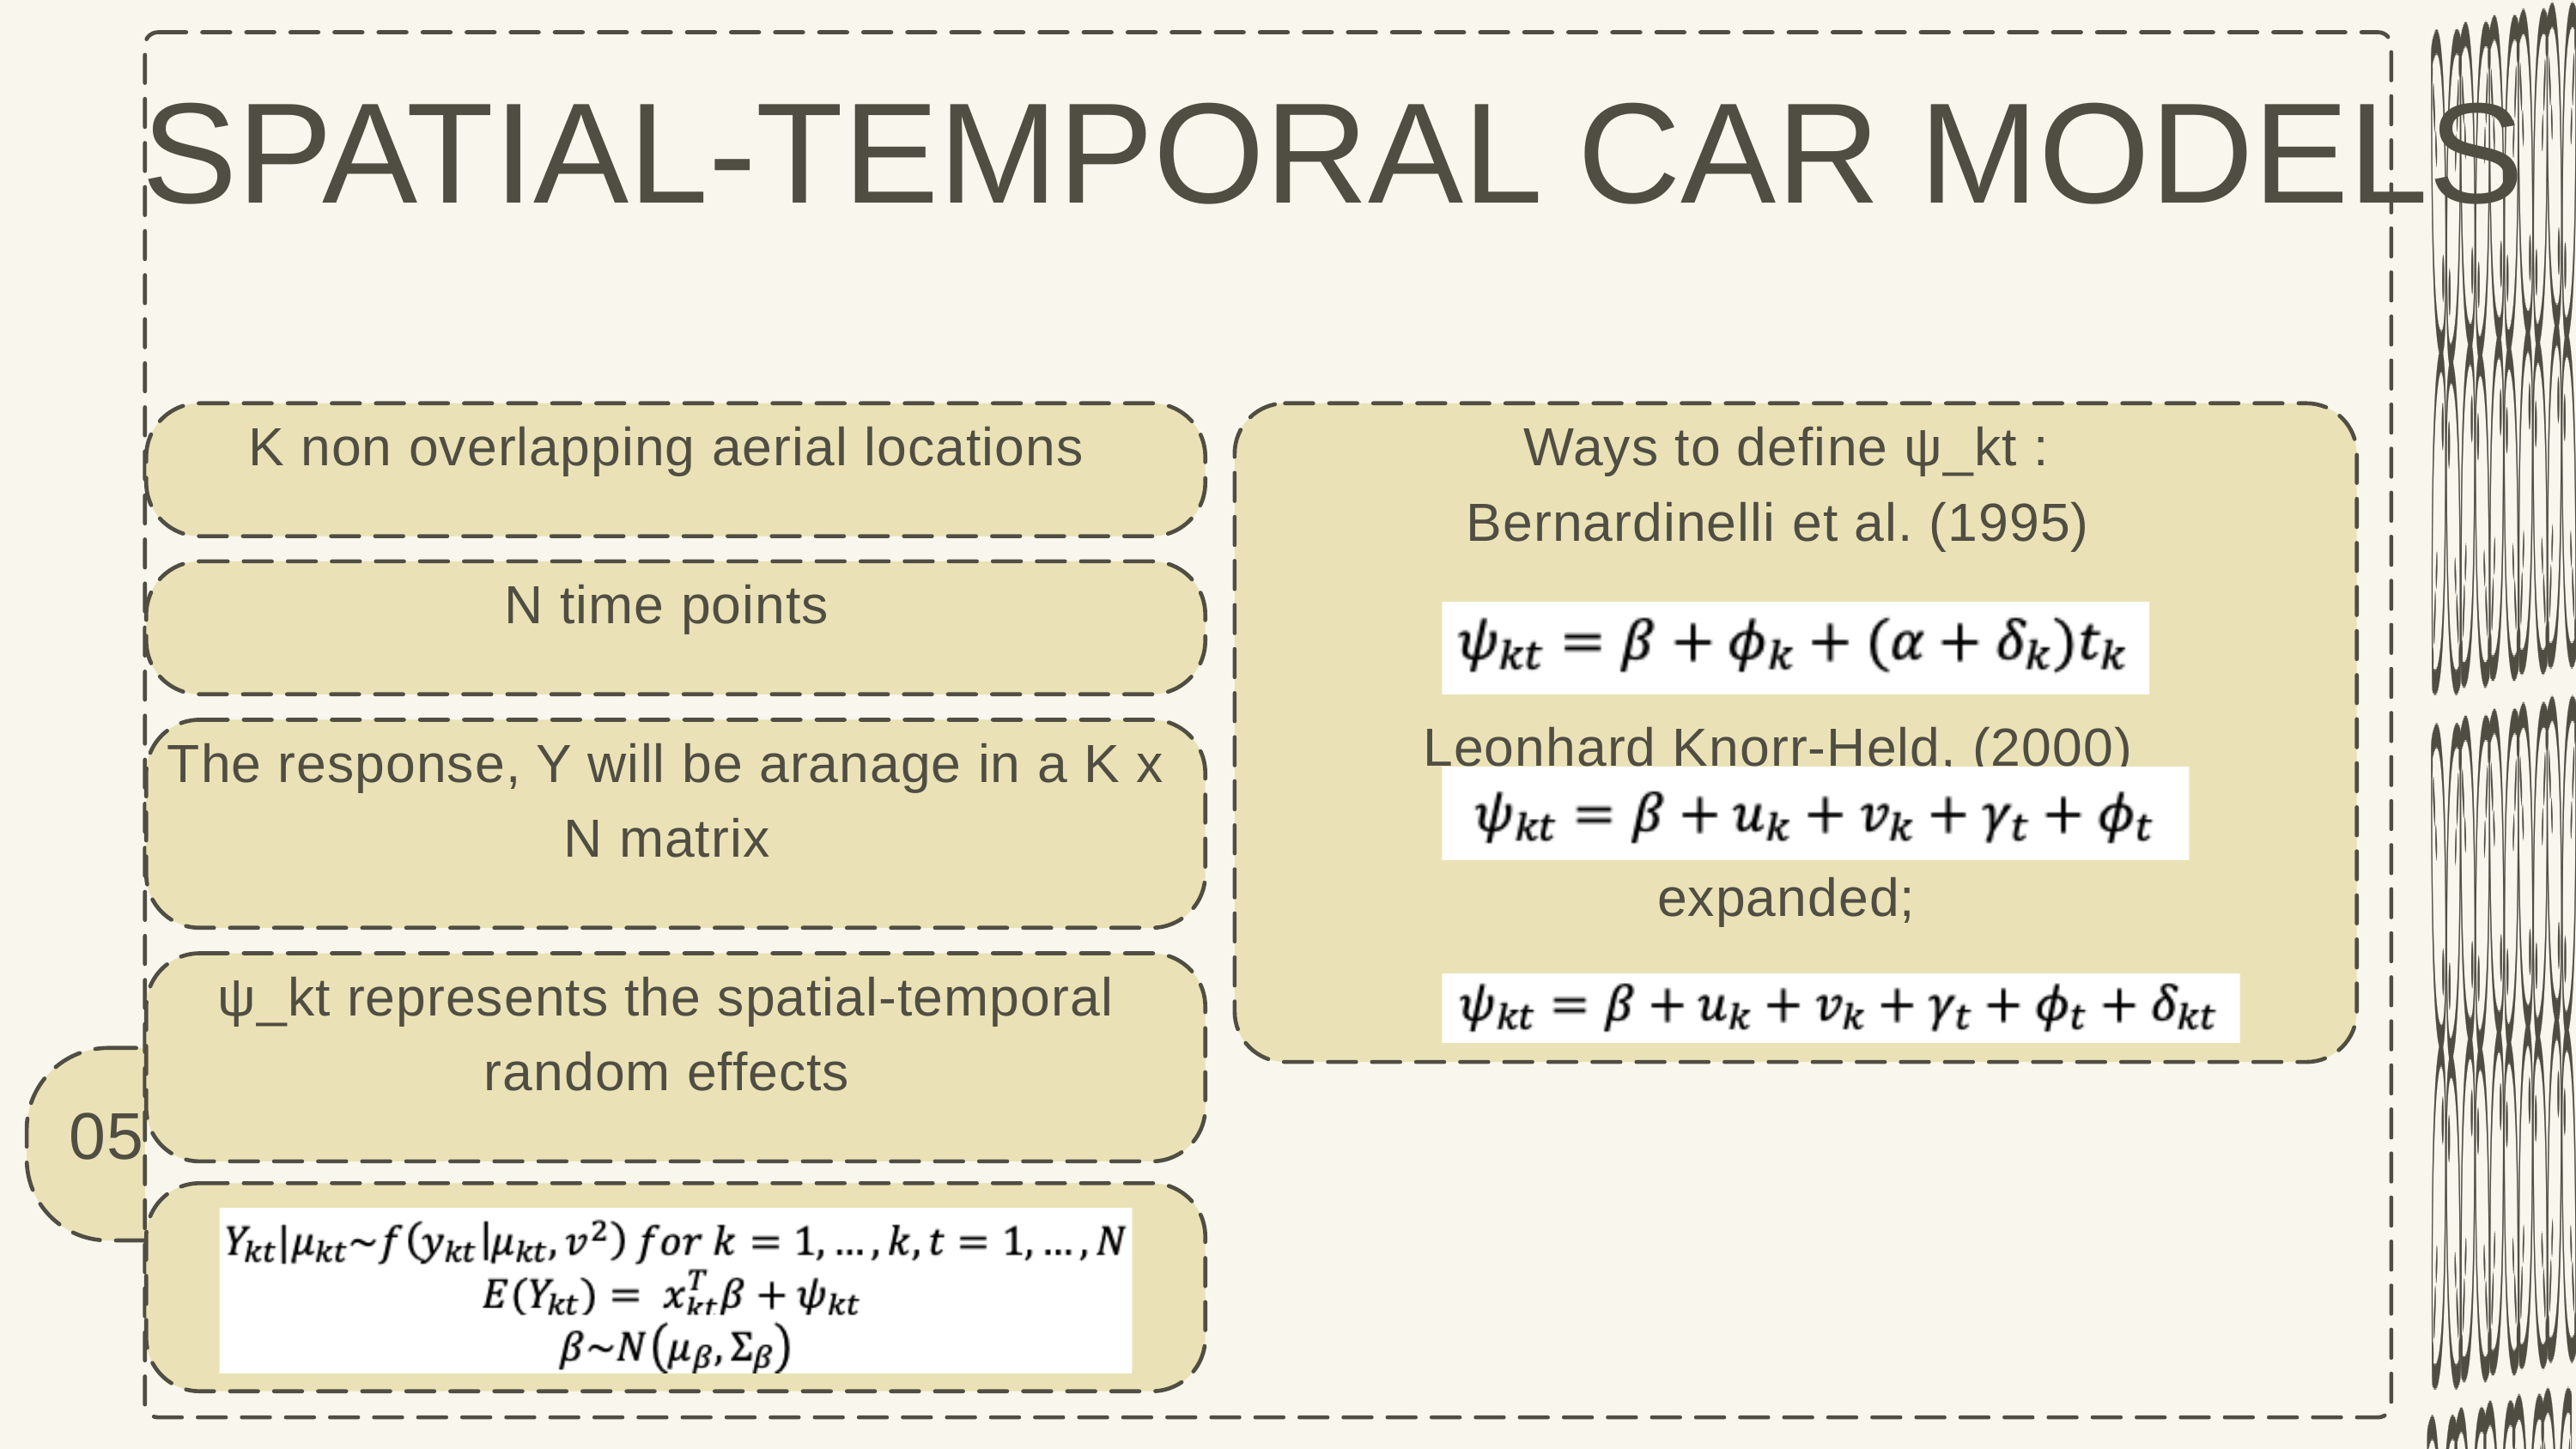

SPATIAL-TEMPORAL CAR MODELS

K non overlapping aerial locations

Ways to define ψ_kt :
Bernardinelli et al. (1995)

Leonhard Knorr-Held, (2000)

expanded;

N time points

The response, Y will be aranage in a K x N matrix

ψ_kt represents the spatial-temporal random effects

05